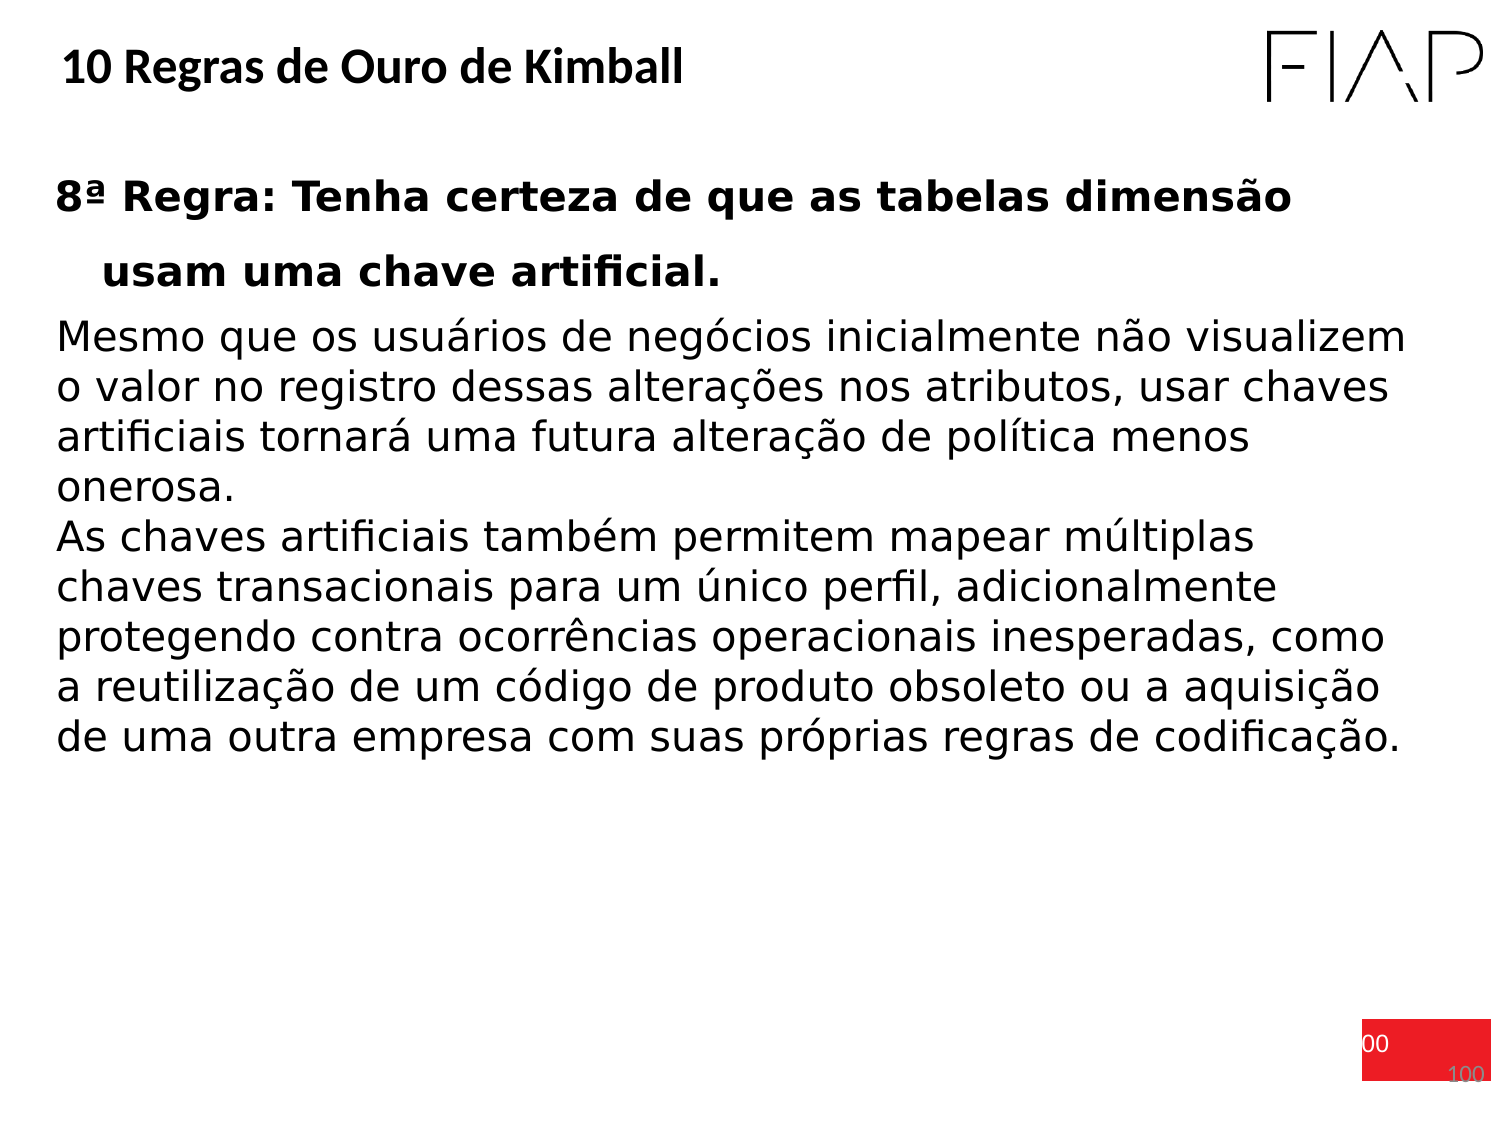

10 Regras de Ouro de Kimball
8ª Regra: Tenha certeza de que as tabelas dimensão usam uma chave artificial.
Mesmo que os usuários de negócios inicialmente não visualizem o valor no registro dessas alterações nos atributos, usar chaves artificiais tornará uma futura alteração de política menos onerosa.
As chaves artificiais também permitem mapear múltiplas chaves transacionais para um único perfil, adicionalmente protegendo contra ocorrências operacionais inesperadas, como a reutilização de um código de produto obsoleto ou a aquisição de uma outra empresa com suas próprias regras de codificação.
100